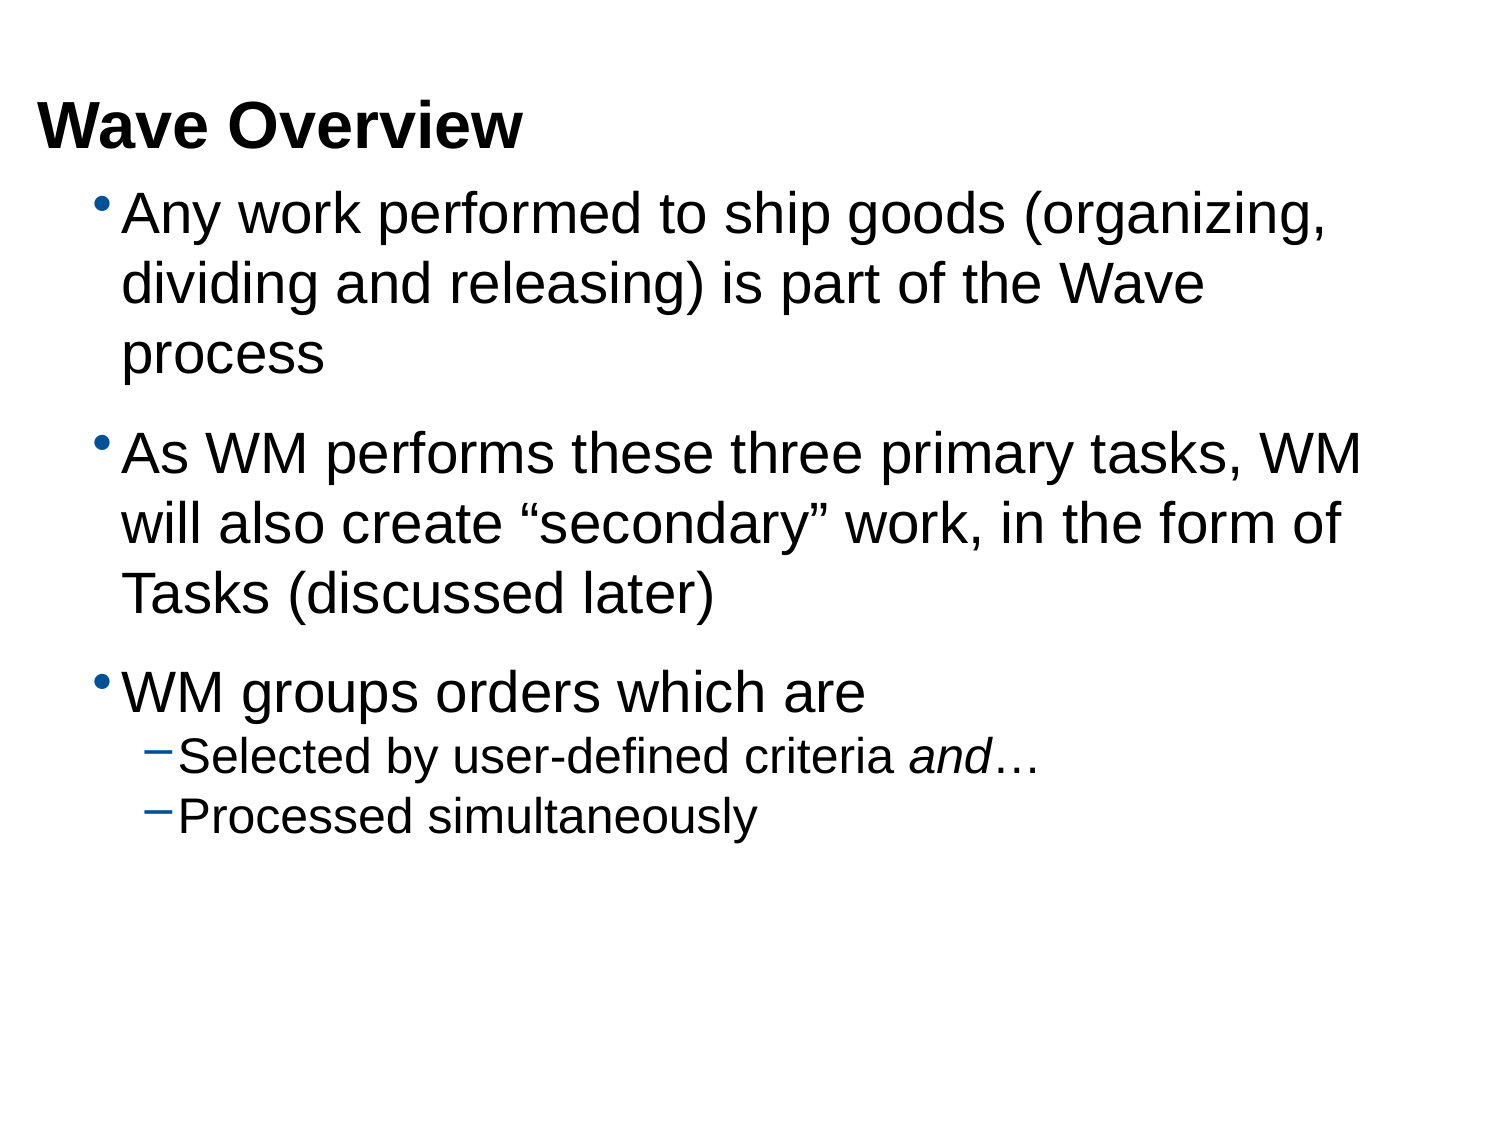

# Wave Overview
Any work performed to ship goods (organizing, dividing and releasing) is part of the Wave process
As WM performs these three primary tasks, WM will also create “secondary” work, in the form of Tasks (discussed later)
WM groups orders which are
Selected by user-defined criteria and…
Processed simultaneously